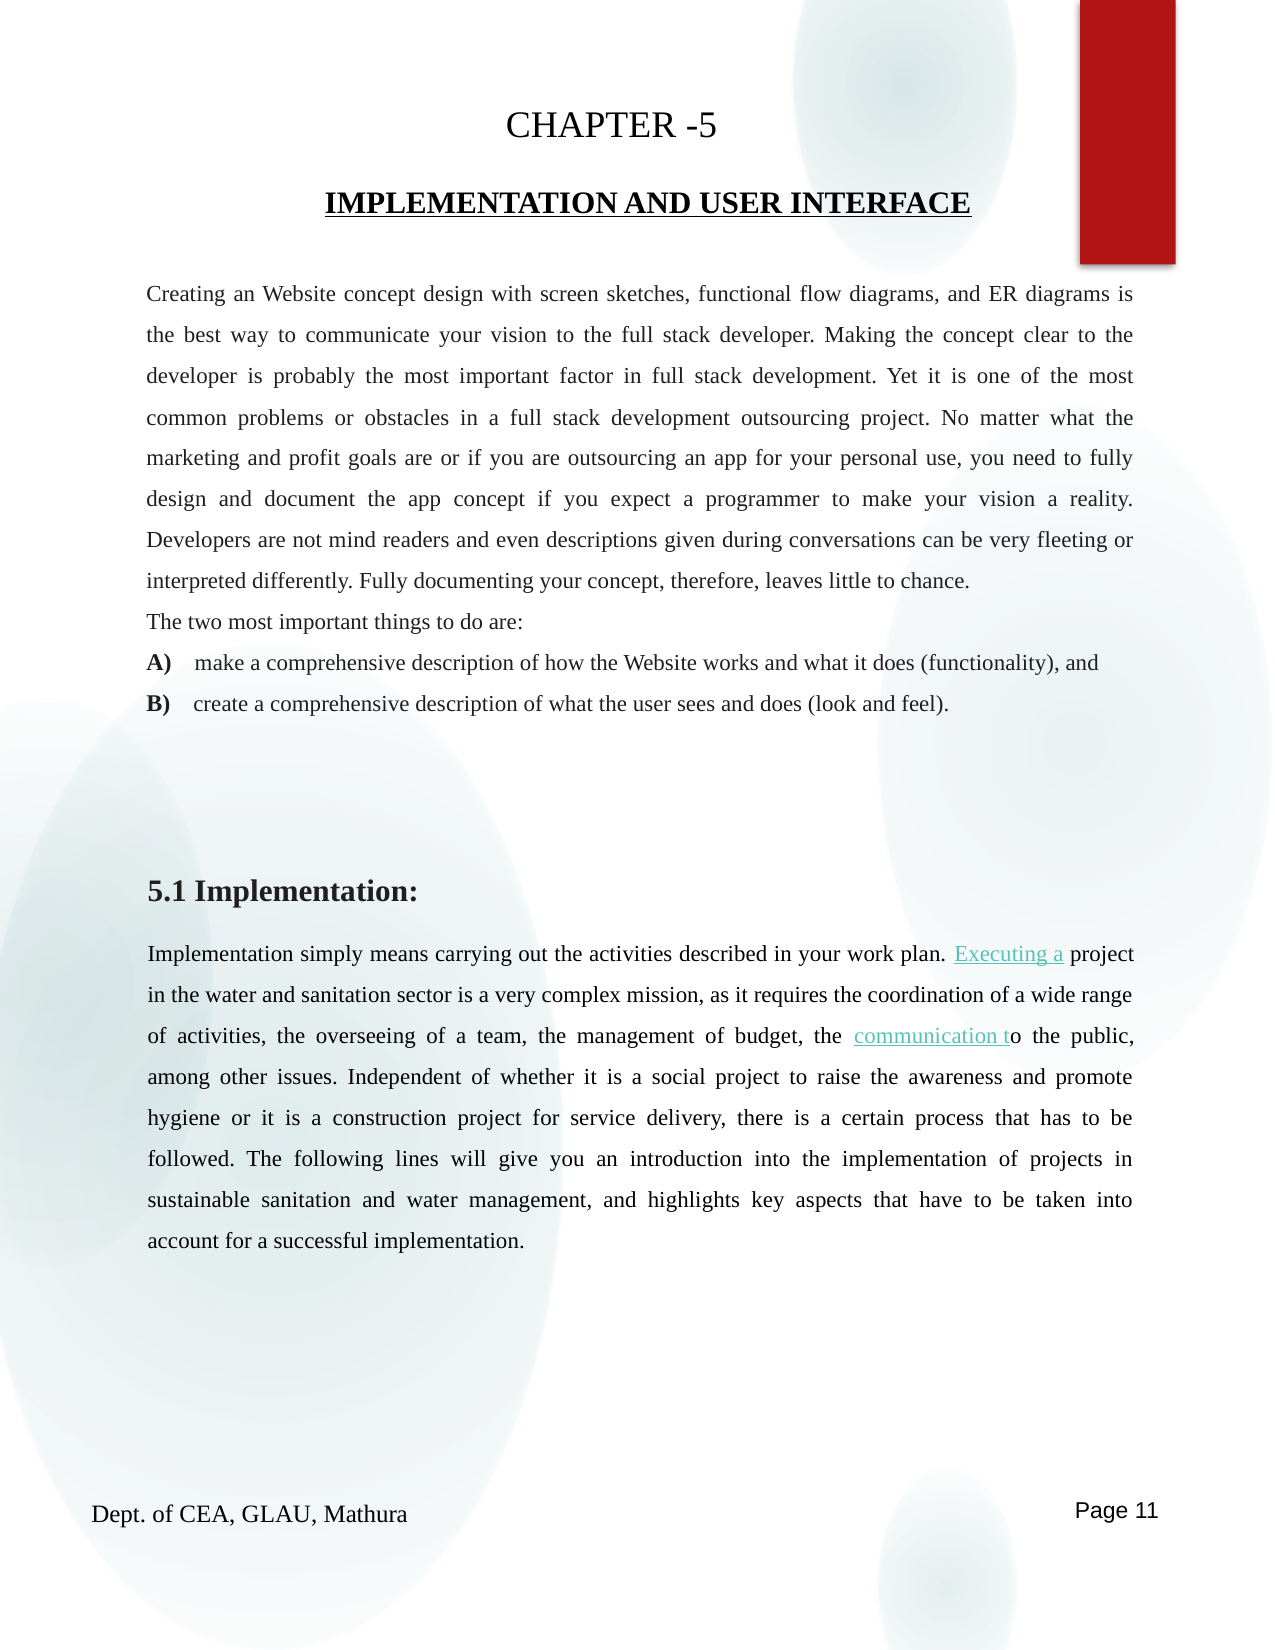

CHAPTER -5
IMPLEMENTATION AND USER INTERFACE
Creating an Website concept design with screen sketches, functional flow diagrams, and ER diagrams is the best way to communicate your vision to the full stack developer. Making the concept clear to the developer is probably the most important factor in full stack development. Yet it is one of the most common problems or obstacles in a full stack development outsourcing project. No matter what the marketing and profit goals are or if you are outsourcing an app for your personal use, you need to fully design and document the app concept if you expect a programmer to make your vision a reality. Developers are not mind readers and even descriptions given during conversations can be very fleeting or interpreted differently. Fully documenting your concept, therefore, leaves little to chance.
The two most important things to do are:
A)    make a comprehensive description of how the Website works and what it does (functionality), and
B)    create a comprehensive description of what the user sees and does (look and feel).
5.1 Implementation:
Implementation simply means carrying out the activities described in your work plan. Executing a project in the water and sanitation sector is a very complex mission, as it requires the coordination of a wide range of activities, the overseeing of a team, the management of budget, the communication to the public, among other issues. Independent of whether it is a social project to raise the awareness and promote hygiene or it is a construction project for service delivery, there is a certain process that has to be followed. The following lines will give you an introduction into the implementation of projects in sustainable sanitation and water management, and highlights key aspects that have to be taken into account for a successful implementation.
Page 11
Dept. of CEA, GLAU, Mathura